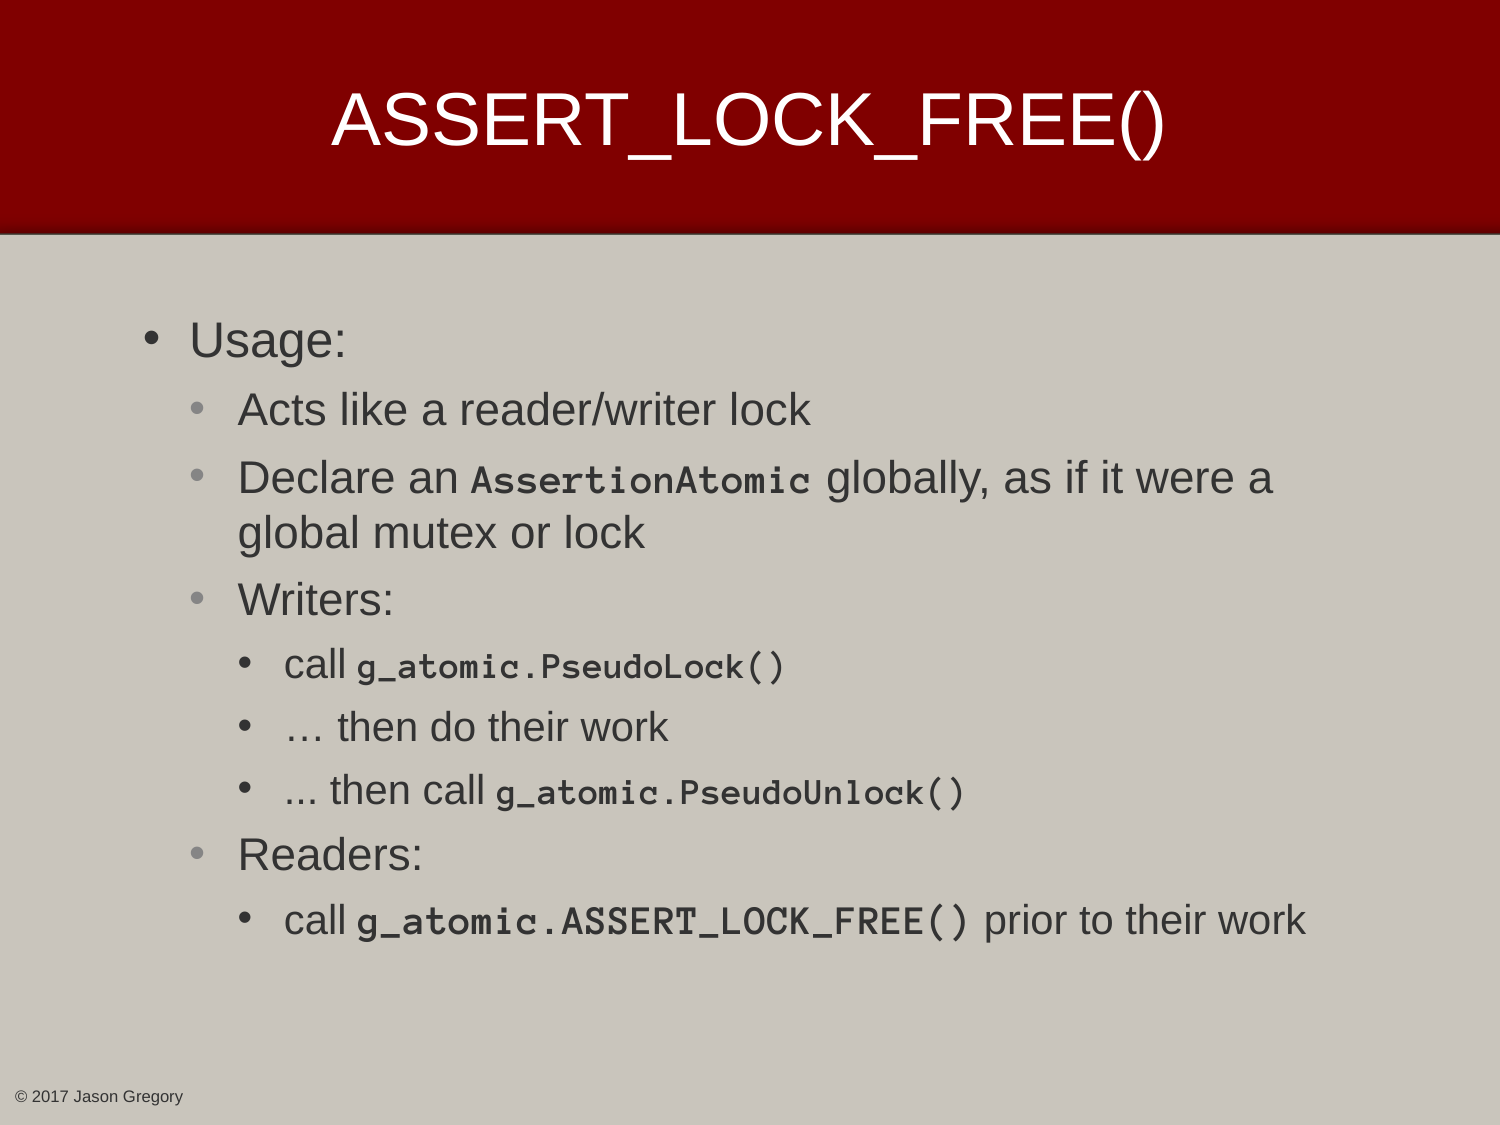

# ASSERT_LOCK_FREE()
Usage:
Acts like a reader/writer lock
Declare an AssertionAtomic globally, as if it were a global mutex or lock
Writers:
call g_atomic.PseudoLock()
… then do their work
... then call g_atomic.PseudoUnlock()
Readers:
call g_atomic.ASSERT_LOCK_FREE() prior to their work

© 2017 Jason Gregory